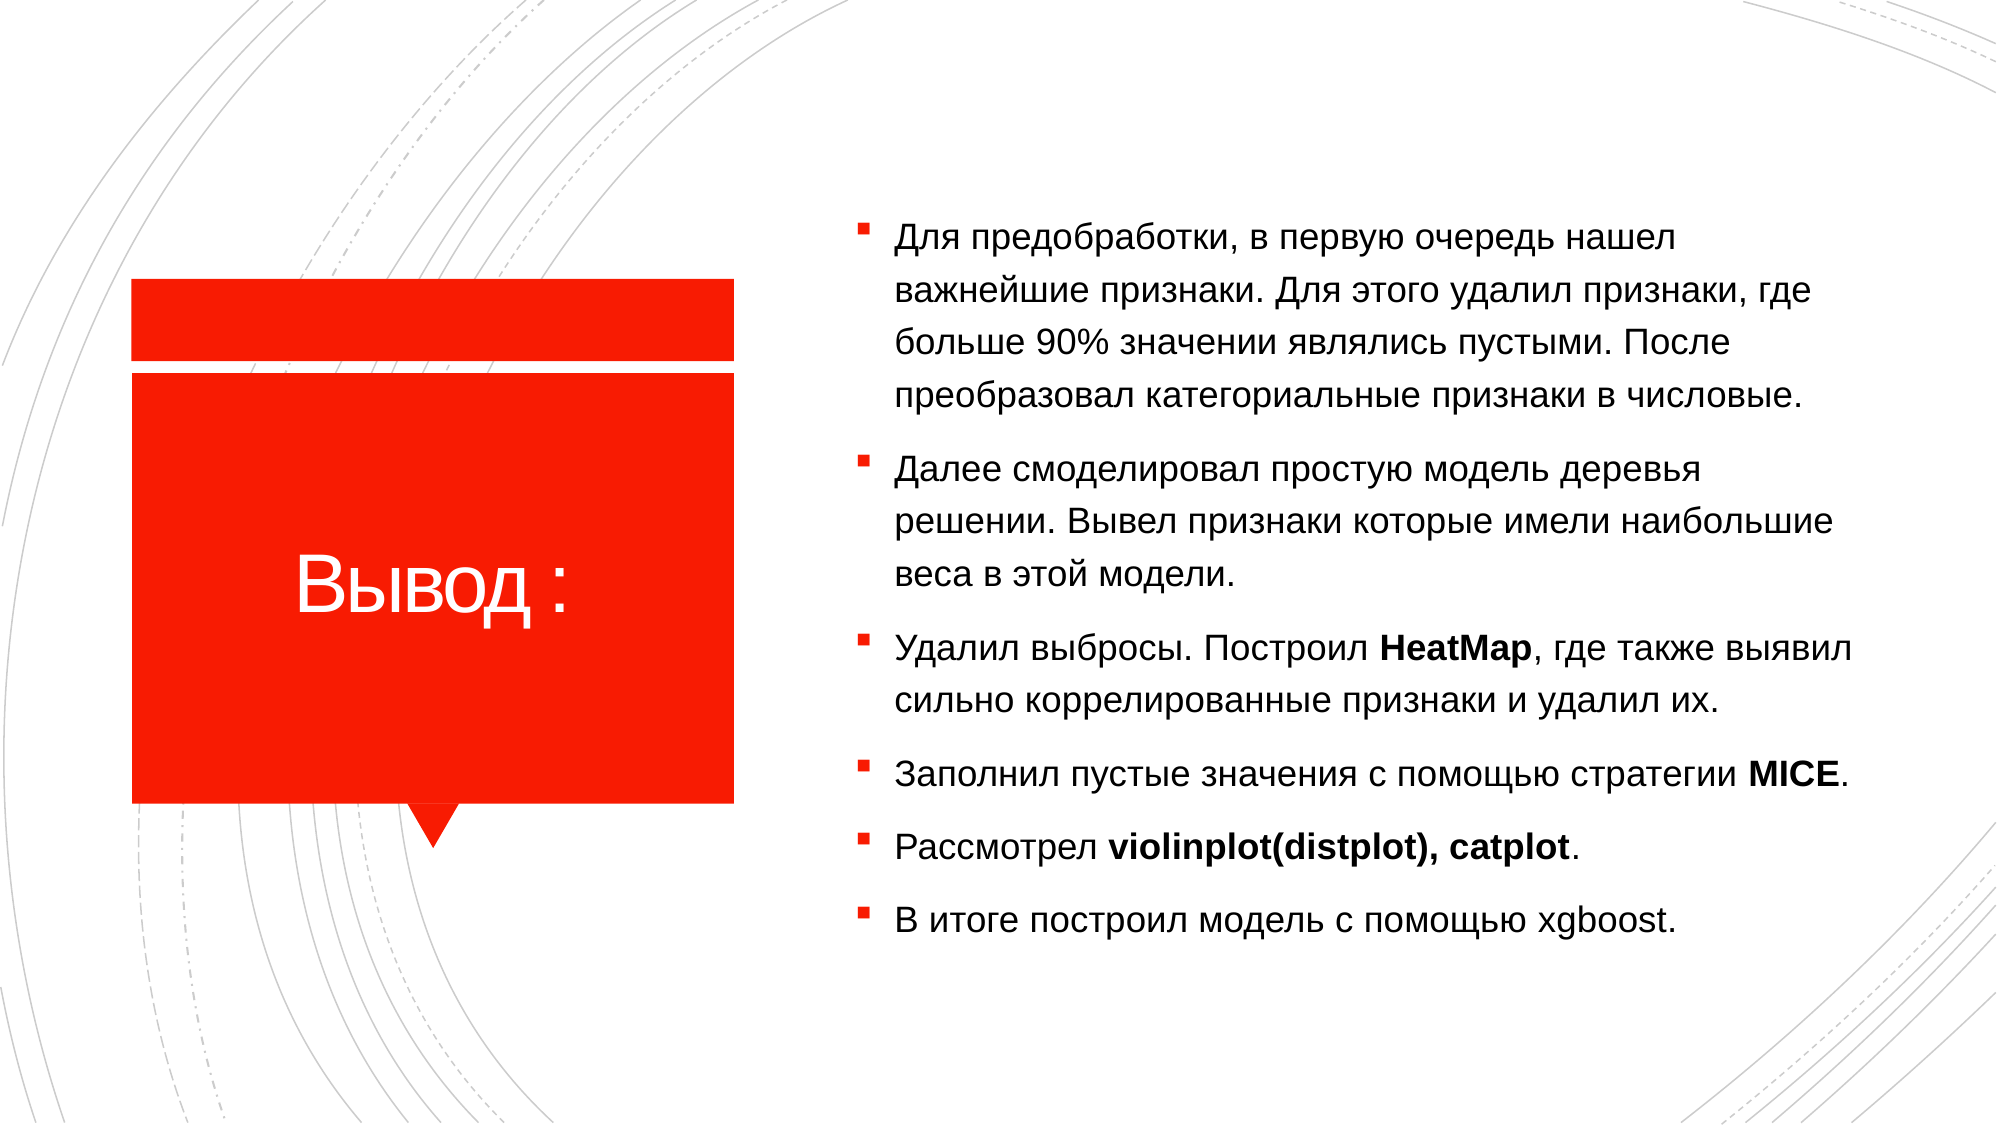

Для предобработки, в первую очередь нашел важнейшие признаки. Для этого удалил признаки, где больше 90% значении являлись пустыми. После преобразовал категориальные признаки в числовые.
Далее смоделировал простую модель деревья решении. Вывел признаки которые имели наибольшие веса в этой модели.
Удалил выбросы. Построил HeatMap, где также выявил сильно коррелированные признаки и удалил их.
Заполнил пустые значения с помощью стратегии MICE.
Рассмотрел violinplot(distplot), catplot.
В итоге построил модель с помощью xgboost.

# Вывод :